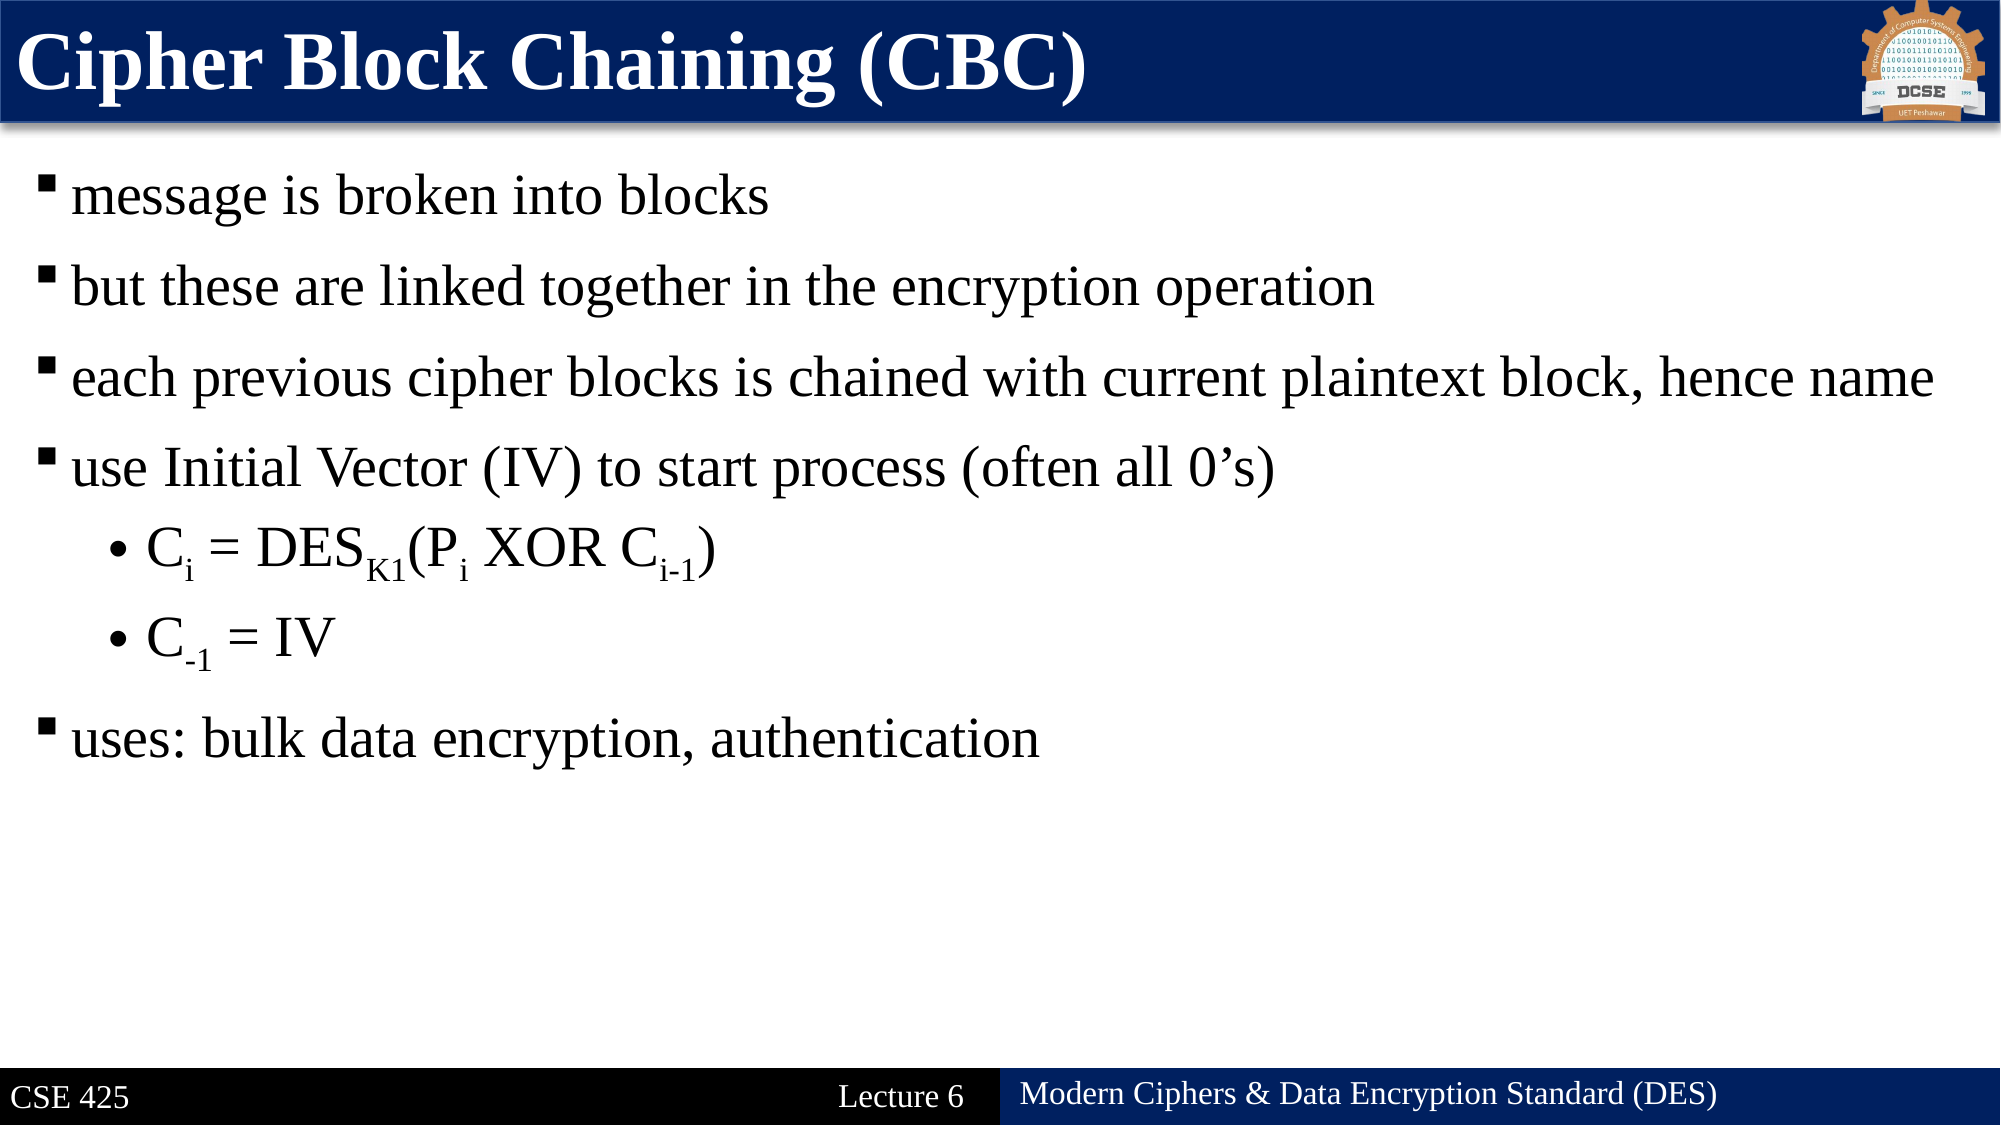

# Cipher Block Chaining (CBC)
message is broken into blocks
but these are linked together in the encryption operation
each previous cipher blocks is chained with current plaintext block, hence name
use Initial Vector (IV) to start process (often all 0’s)
Ci = DESK1(Pi XOR Ci-1)
C-1 = IV
uses: bulk data encryption, authentication
43